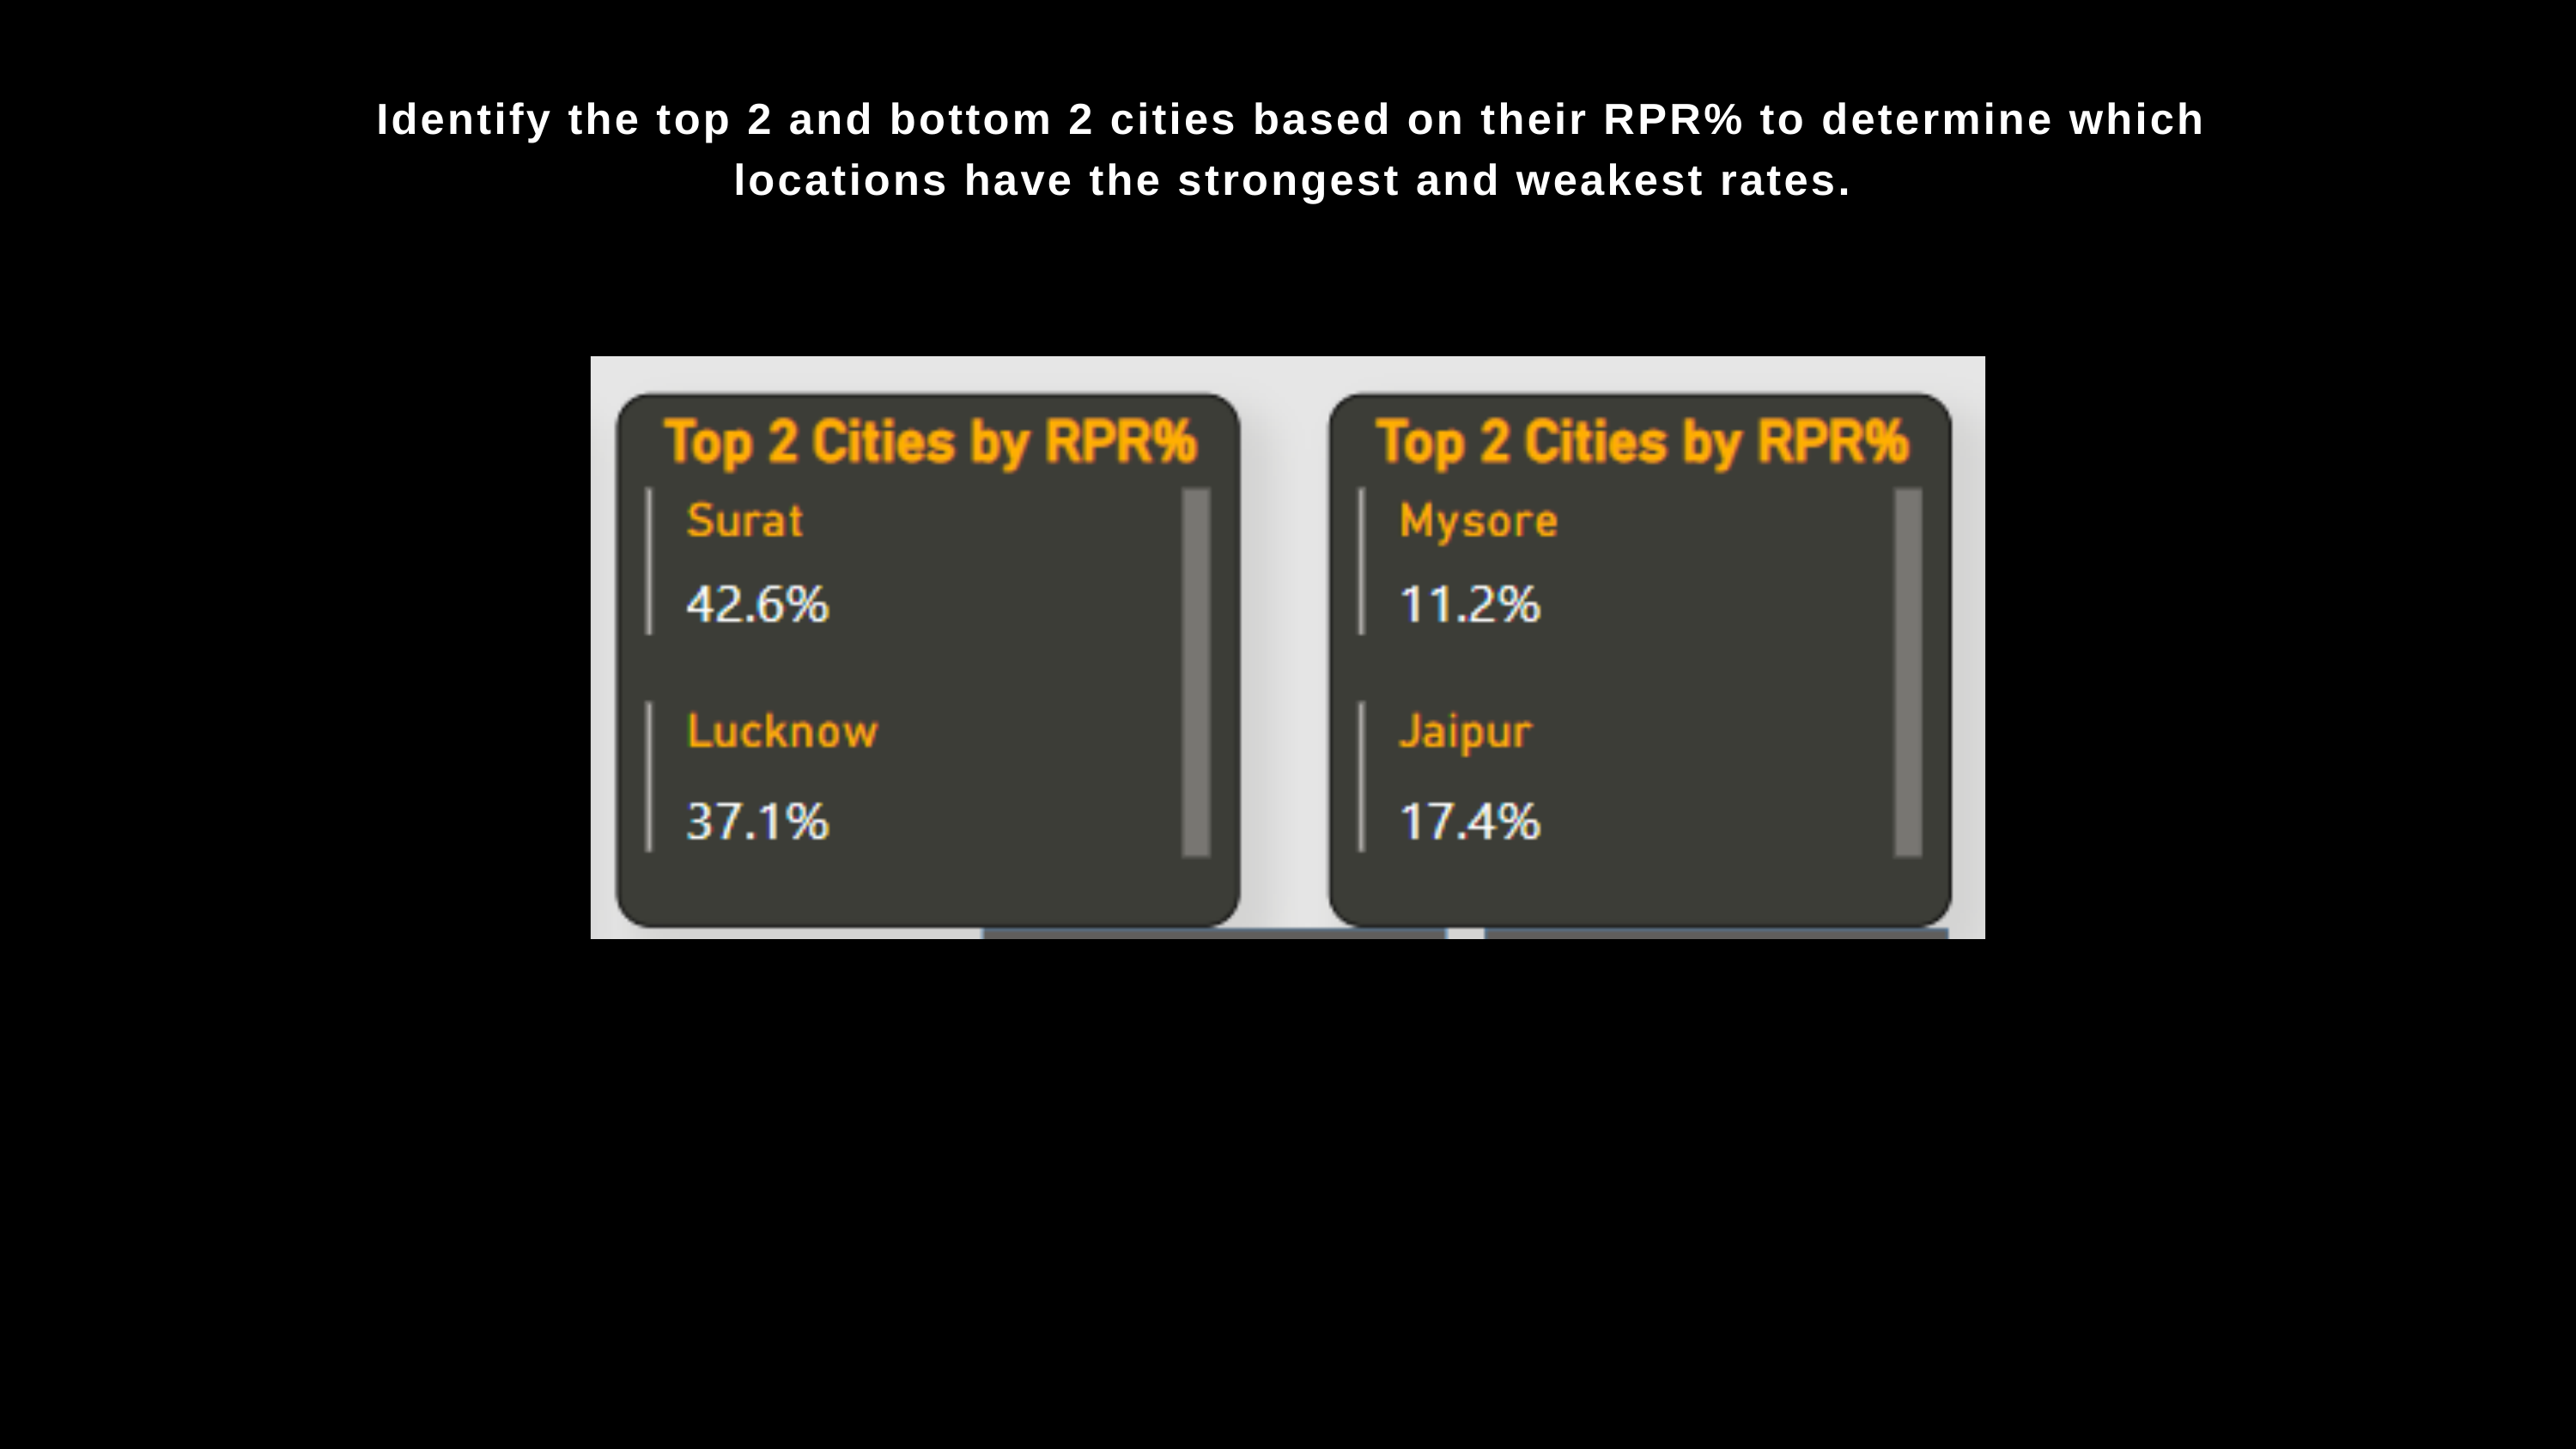

Identify the top 2 and bottom 2 cities based on their RPR% to determine which locations have the strongest and weakest rates.